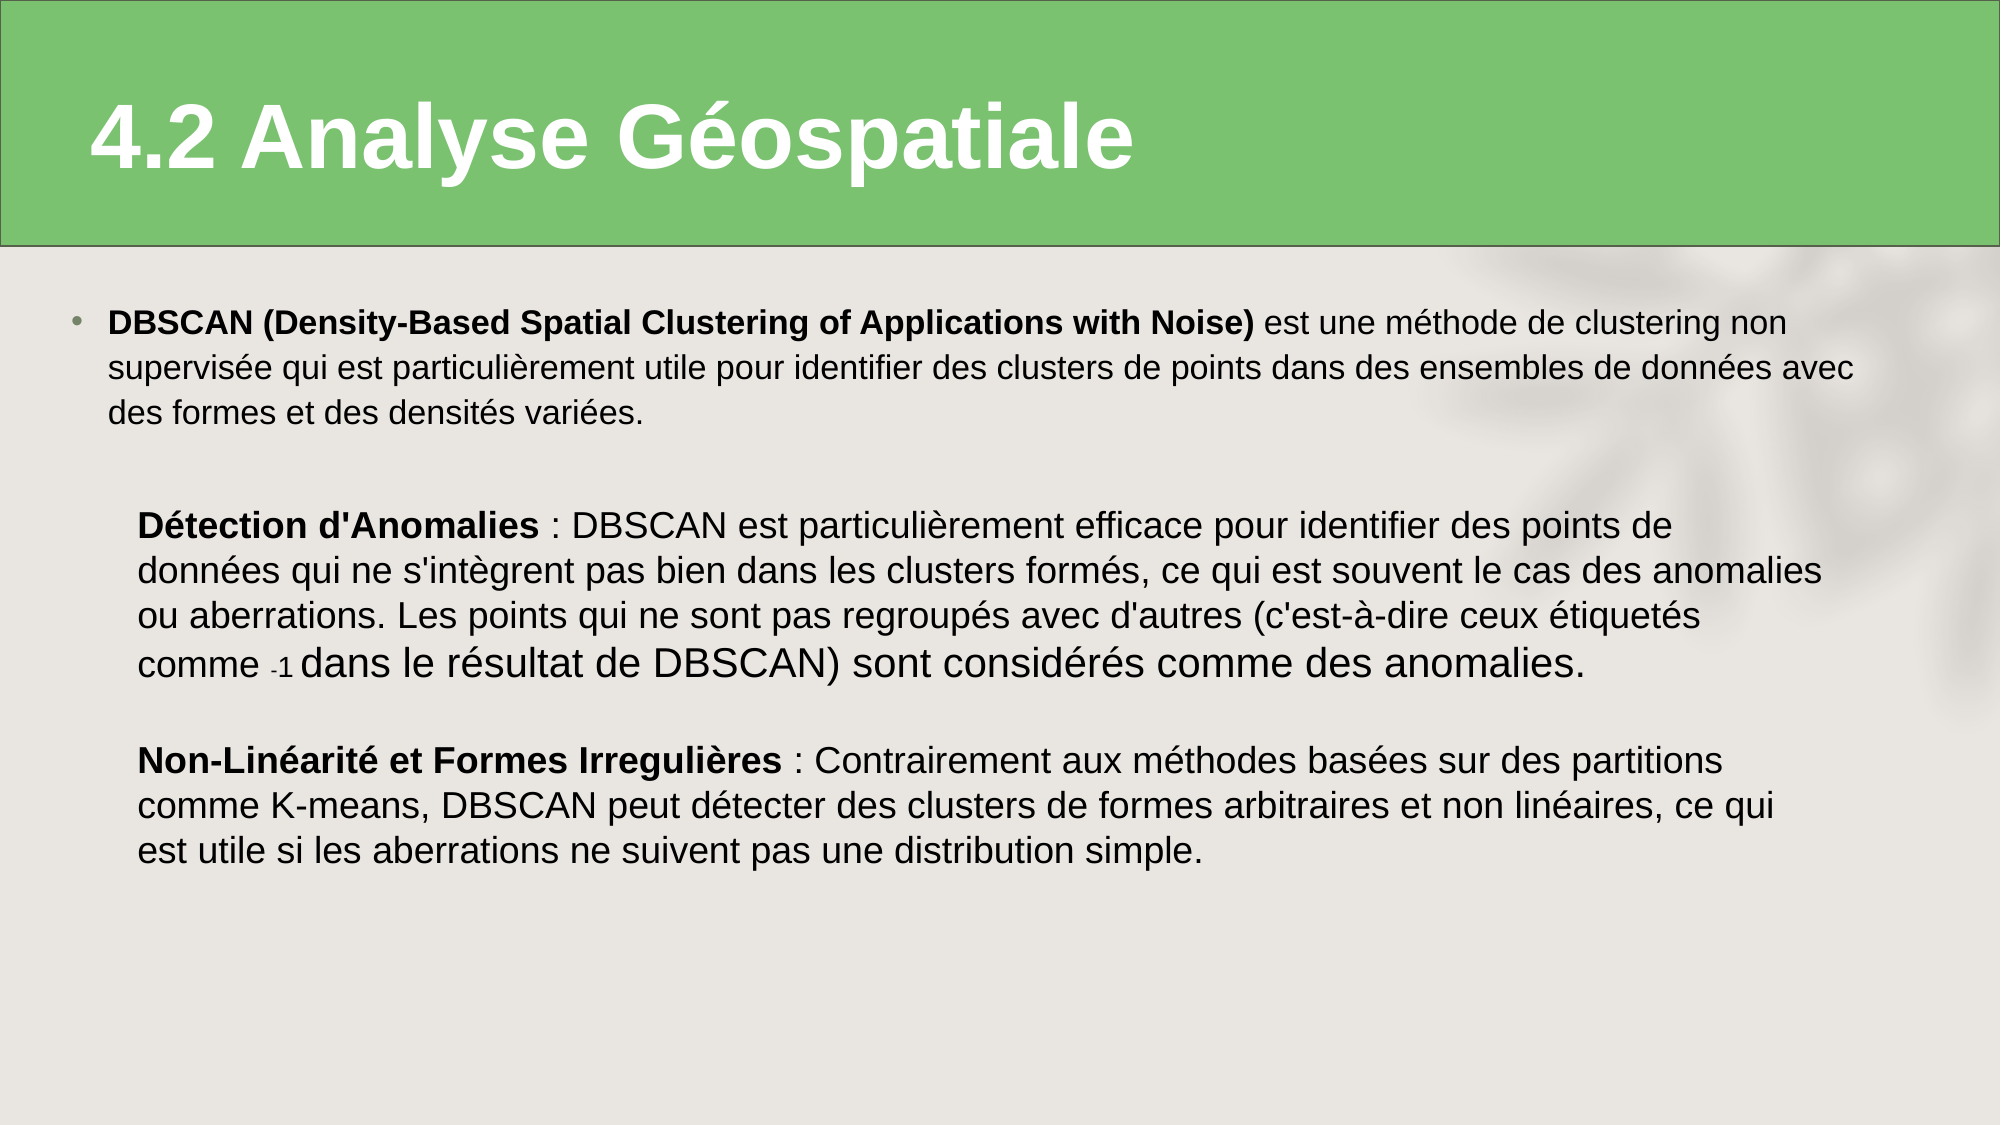

# 4.2 Analyse Géospatiale
DBSCAN (Density-Based Spatial Clustering of Applications with Noise) est une méthode de clustering non supervisée qui est particulièrement utile pour identifier des clusters de points dans des ensembles de données avec des formes et des densités variées.
Détection d'Anomalies : DBSCAN est particulièrement efficace pour identifier des points de données qui ne s'intègrent pas bien dans les clusters formés, ce qui est souvent le cas des anomalies ou aberrations. Les points qui ne sont pas regroupés avec d'autres (c'est-à-dire ceux étiquetés comme -1 dans le résultat de DBSCAN) sont considérés comme des anomalies.

Non-Linéarité et Formes Irregulières : Contrairement aux méthodes basées sur des partitions comme K-means, DBSCAN peut détecter des clusters de formes arbitraires et non linéaires, ce qui est utile si les aberrations ne suivent pas une distribution simple.